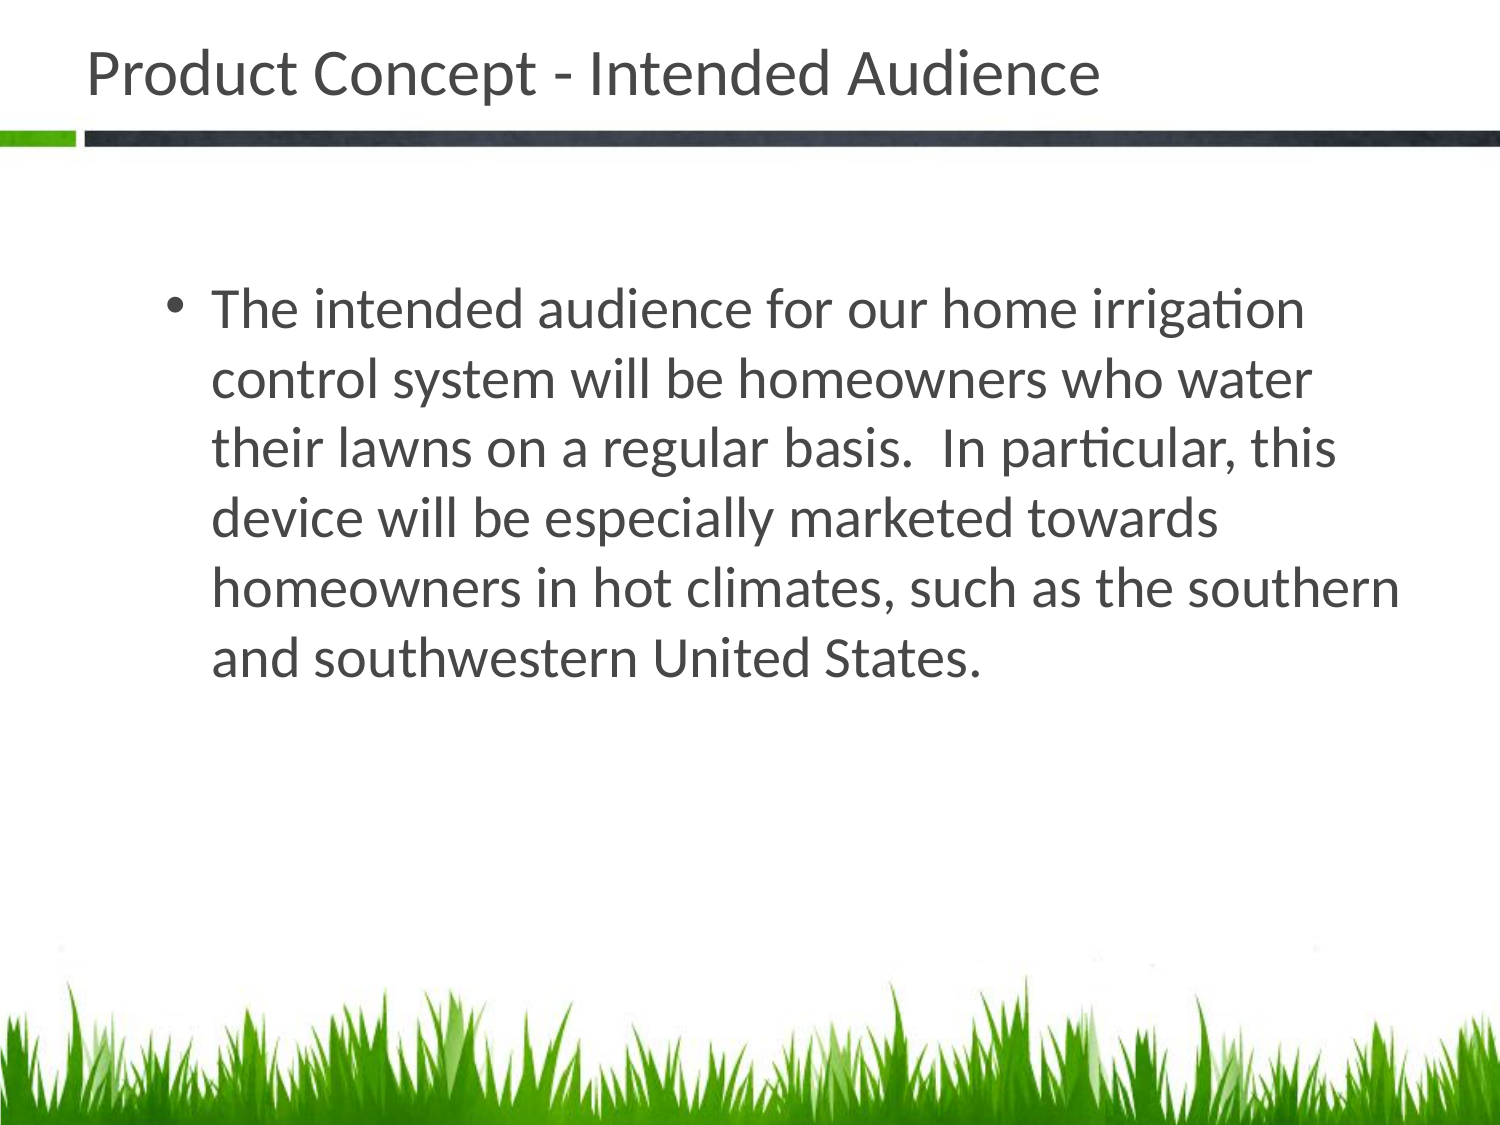

# Product Concept - Intended Audience
The intended audience for our home irrigation control system will be homeowners who water their lawns on a regular basis.  In particular, this device will be especially marketed towards homeowners in hot climates, such as the southern and southwestern United States.